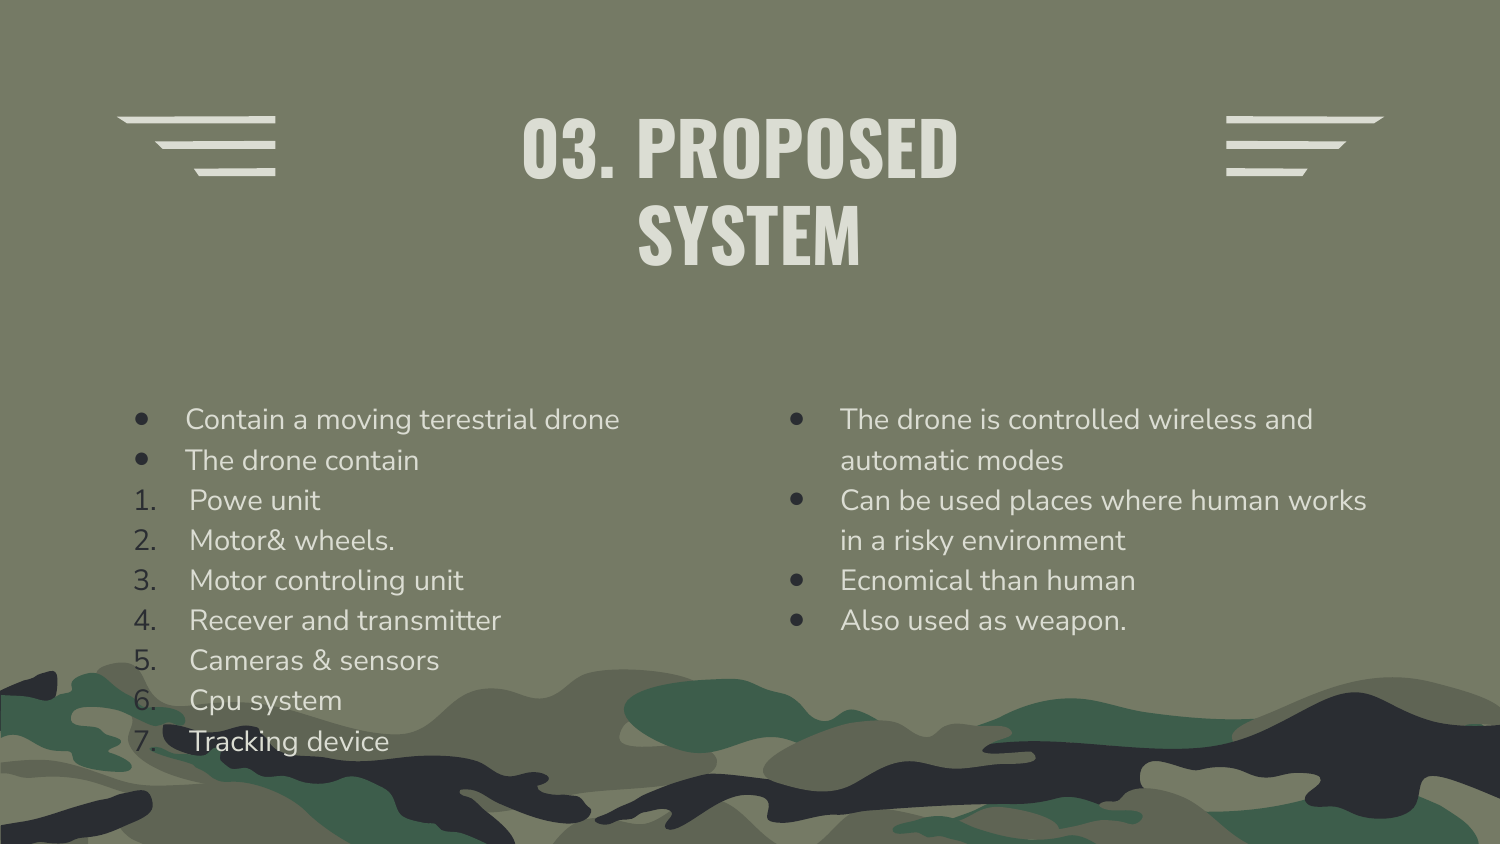

# 03. PROPOSED SYSTEM

Contain a moving terestrial drone
The drone contain
Powe unit
Motor& wheels.
Motor controling unit
Recever and transmitter
Cameras & sensors
Cpu system
Tracking device
The drone is controlled wireless and automatic modes
Can be used places where human works in a risky environment
Ecnomical than human
Also used as weapon.